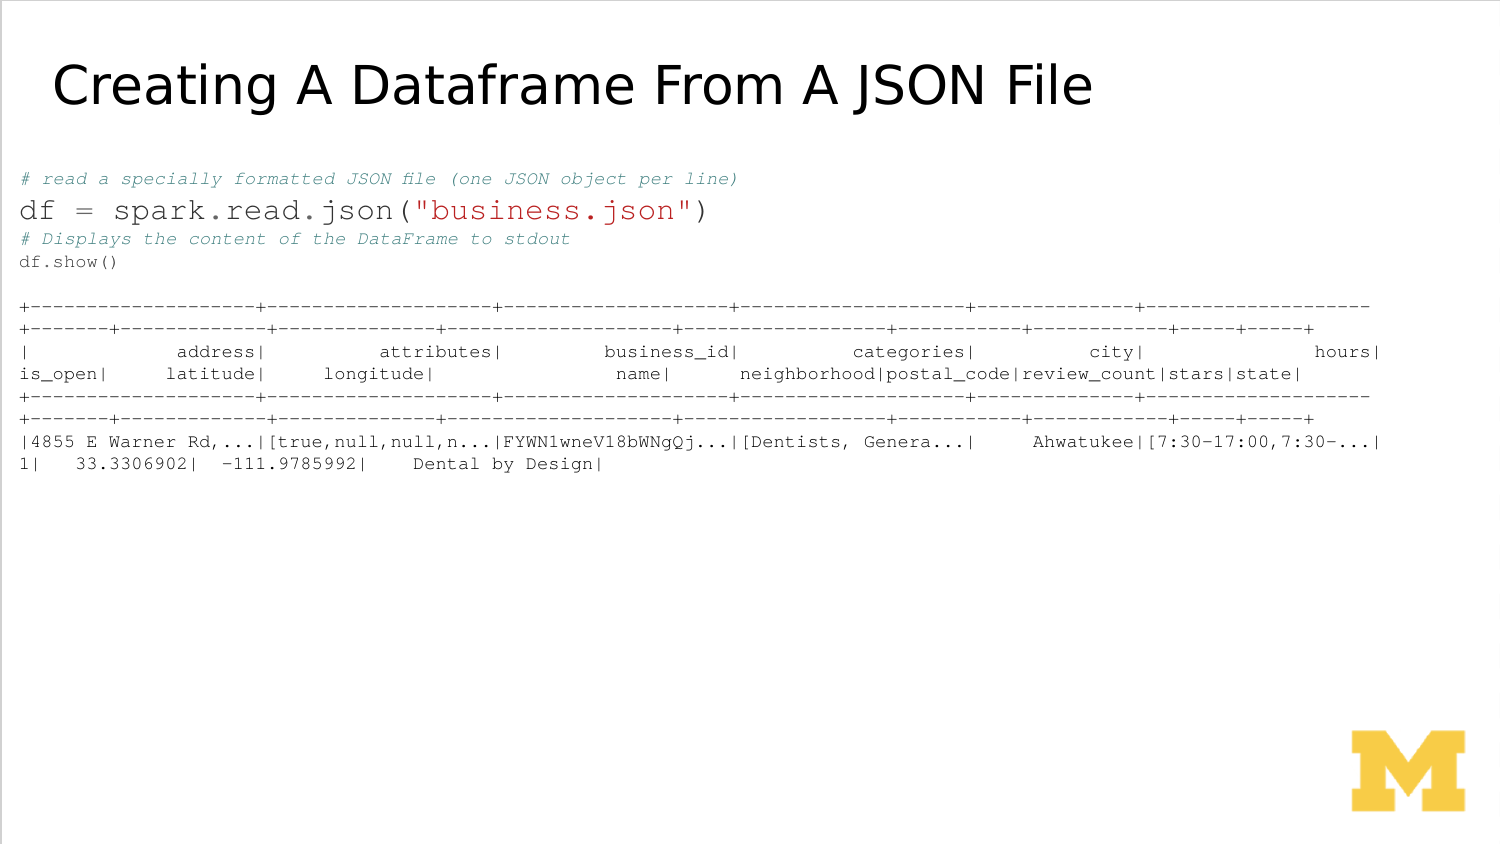

# Creating A Dataframe From A JSON File
# read a specially formatted JSON file (one JSON object per line)
df = spark.read.json("business.json")
# Displays the content of the DataFrame to stdout
df.show()

+--------------------+--------------------+--------------------+--------------------+--------------+--------------------+-------+-------------+--------------+--------------------+------------------+-----------+------------+-----+-----+
|             address|          attributes|         business_id|          categories|          city|               hours|is_open|     latitude|     longitude|                name|      neighborhood|postal_code|review_count|stars|state|
+--------------------+--------------------+--------------------+--------------------+--------------+--------------------+-------+-------------+--------------+--------------------+------------------+-----------+------------+-----+-----+
|4855 E Warner Rd,...|[true,null,null,n...|FYWN1wneV18bWNgQj...|[Dentists, Genera...|     Ahwatukee|[7:30-17:00,7:30-...|      1|   33.3306902|  -111.9785992|    Dental by Design|